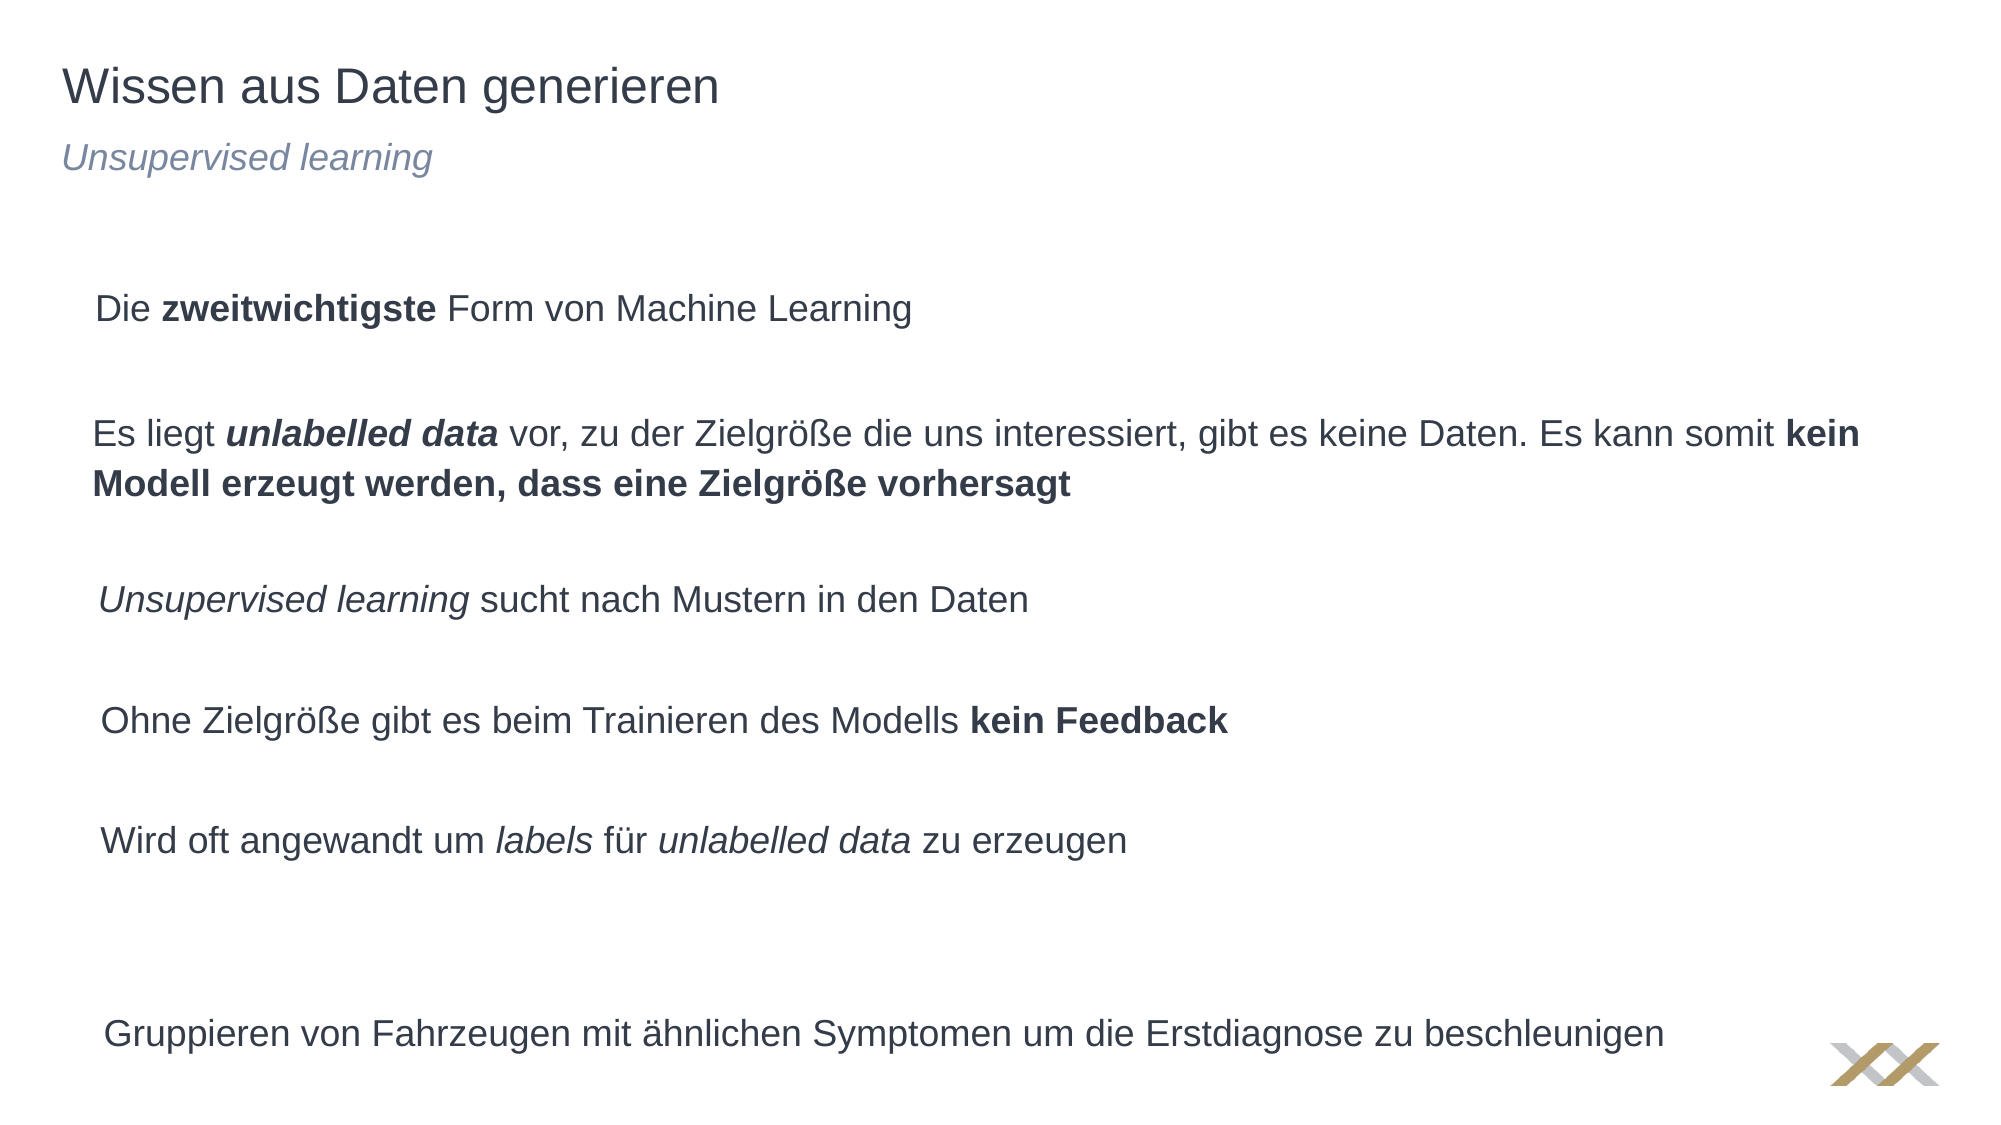

# Wissen aus Daten generieren
Unsupervised learning
Die zweitwichtigste Form von Machine Learning
Es liegt unlabelled data vor, zu der Zielgröße die uns interessiert, gibt es keine Daten. Es kann somit kein Modell erzeugt werden, dass eine Zielgröße vorhersagt
Unsupervised learning sucht nach Mustern in den Daten
Ohne Zielgröße gibt es beim Trainieren des Modells kein Feedback
Wird oft angewandt um labels für unlabelled data zu erzeugen
Gruppieren von Fahrzeugen mit ähnlichen Symptomen um die Erstdiagnose zu beschleunigen